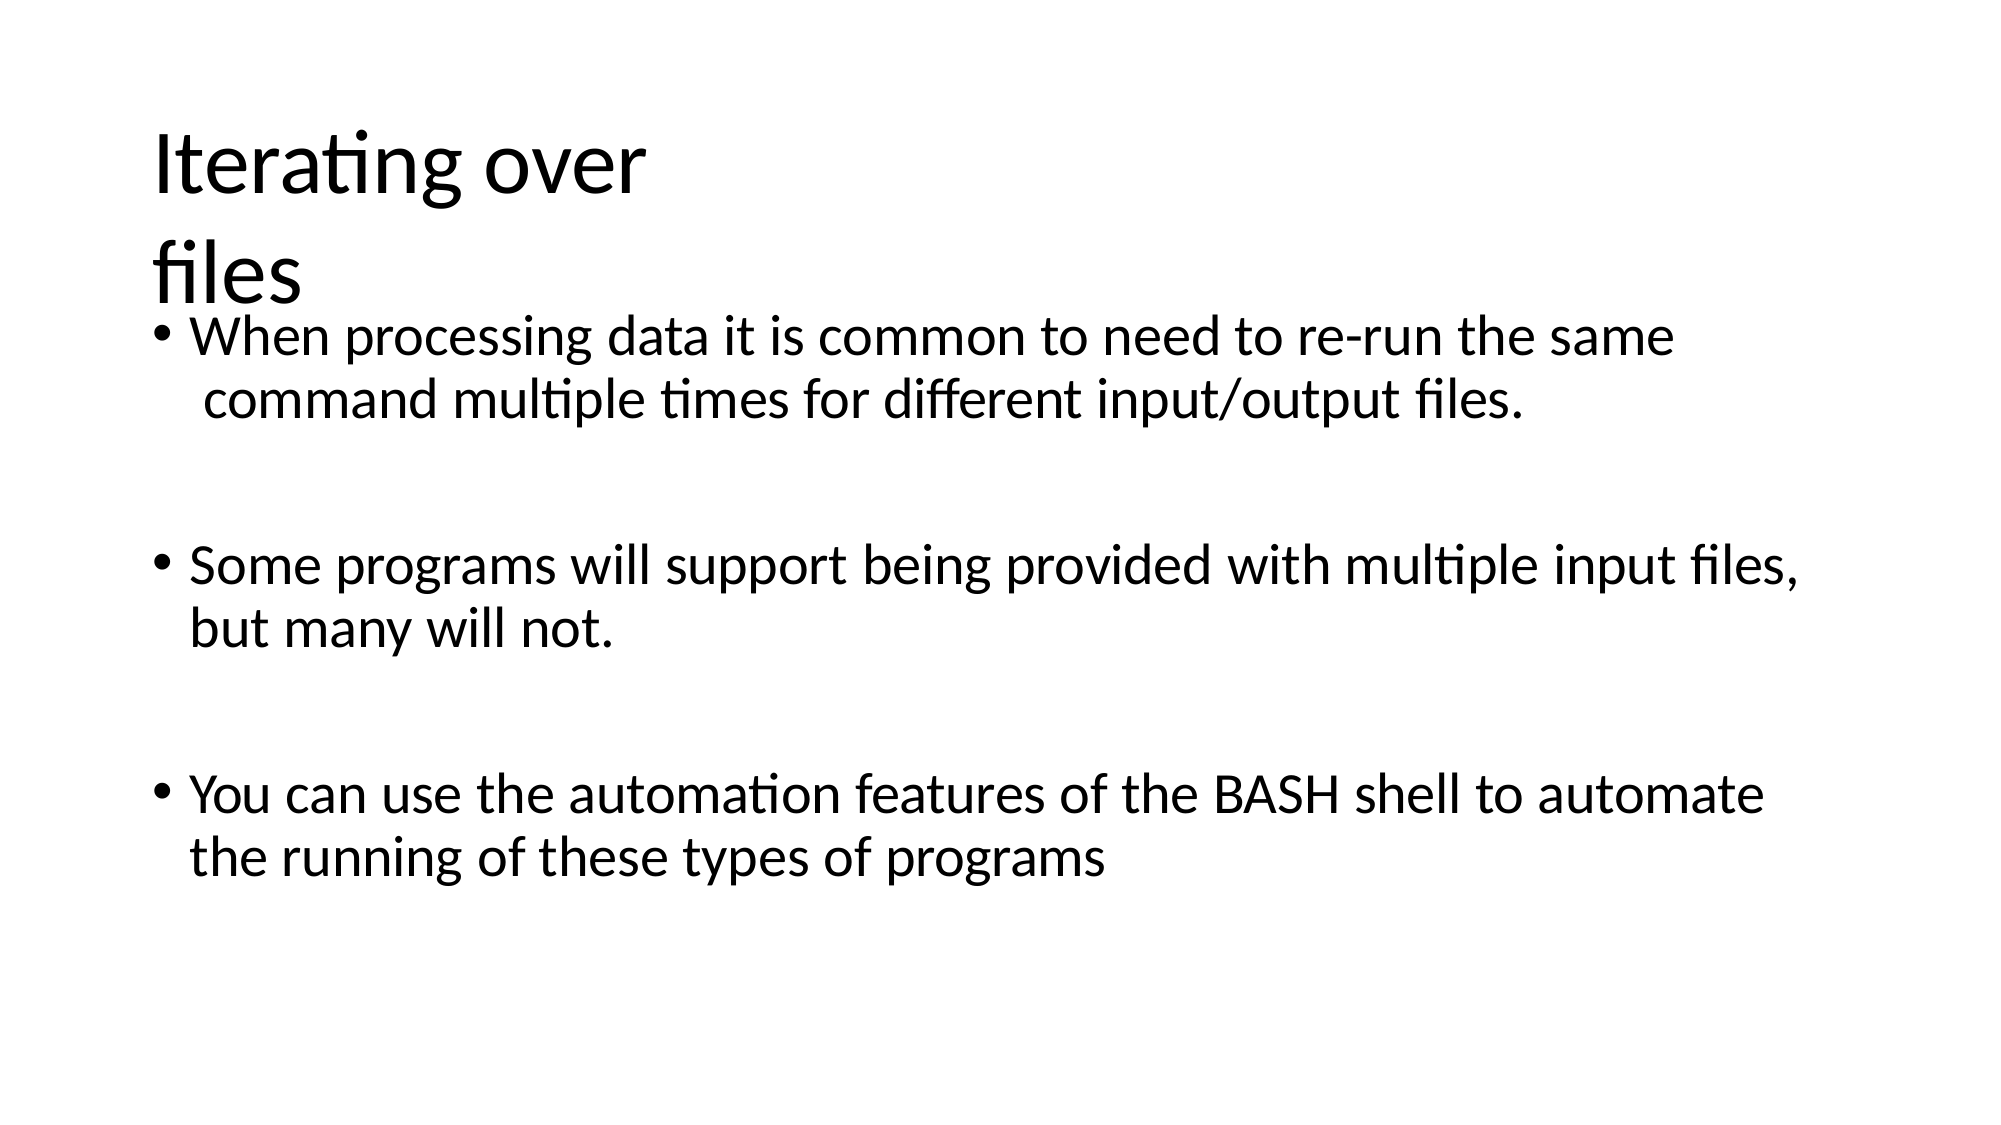

# Iterating over files
When processing data it is common to need to re-run the same  command multiple times for different input/output files.

Some programs will support being provided with multiple input files,  but many will not.

You can use the automation features of the BASH shell to automate  the running of these types of programs